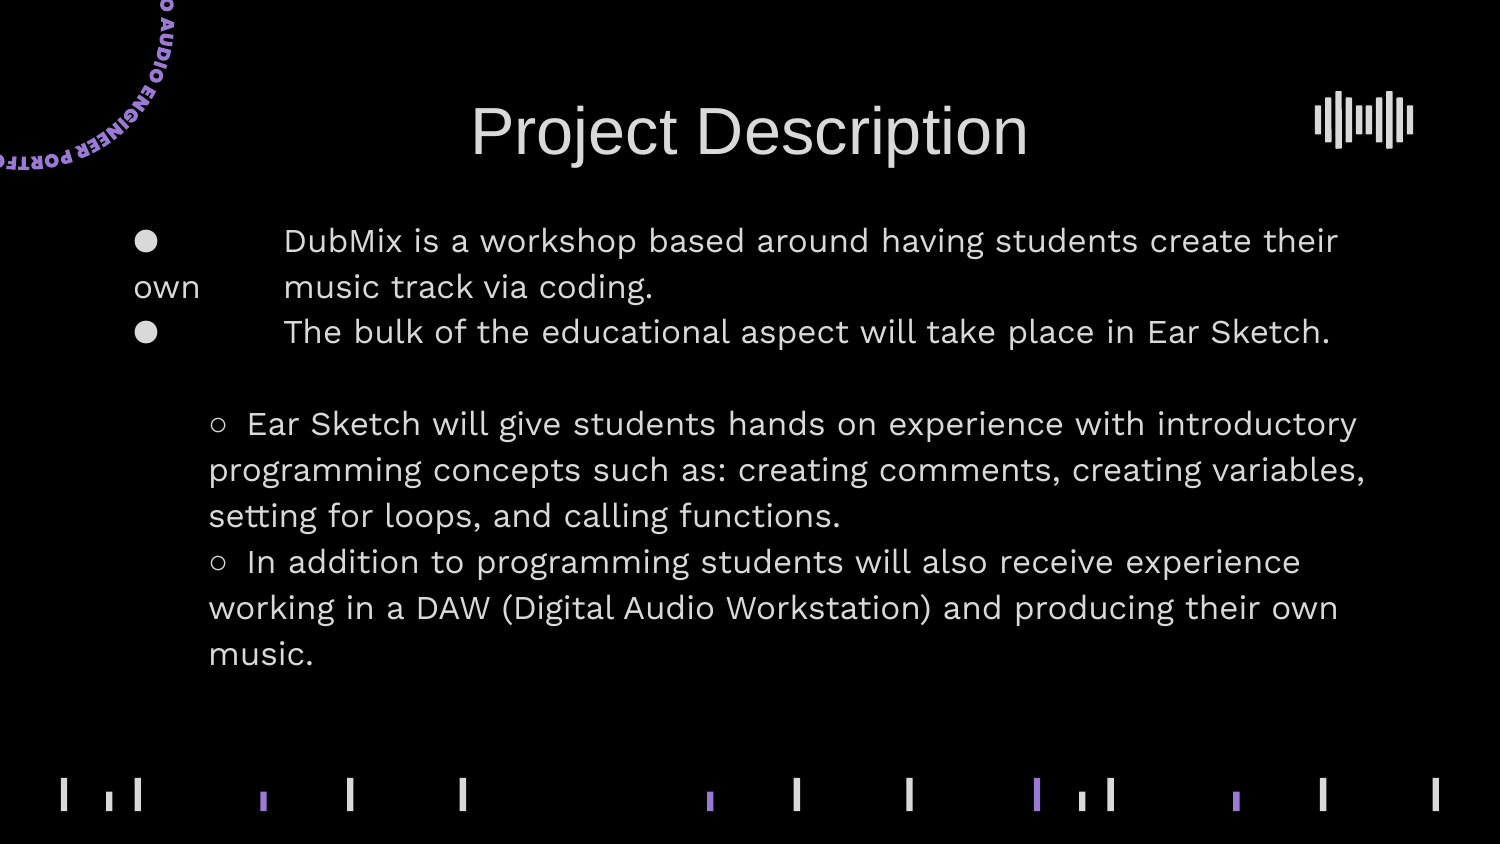

Project Description
●	DubMix is a workshop based around having students create their own 	music track via coding.
●	The bulk of the educational aspect will take place in Ear Sketch.

○  Ear Sketch will give students hands on experience with introductory programming concepts such as: creating comments, creating variables, setting for loops, and calling functions.
○  In addition to programming students will also receive experience working in a DAW (Digital Audio Workstation) and producing their own music.